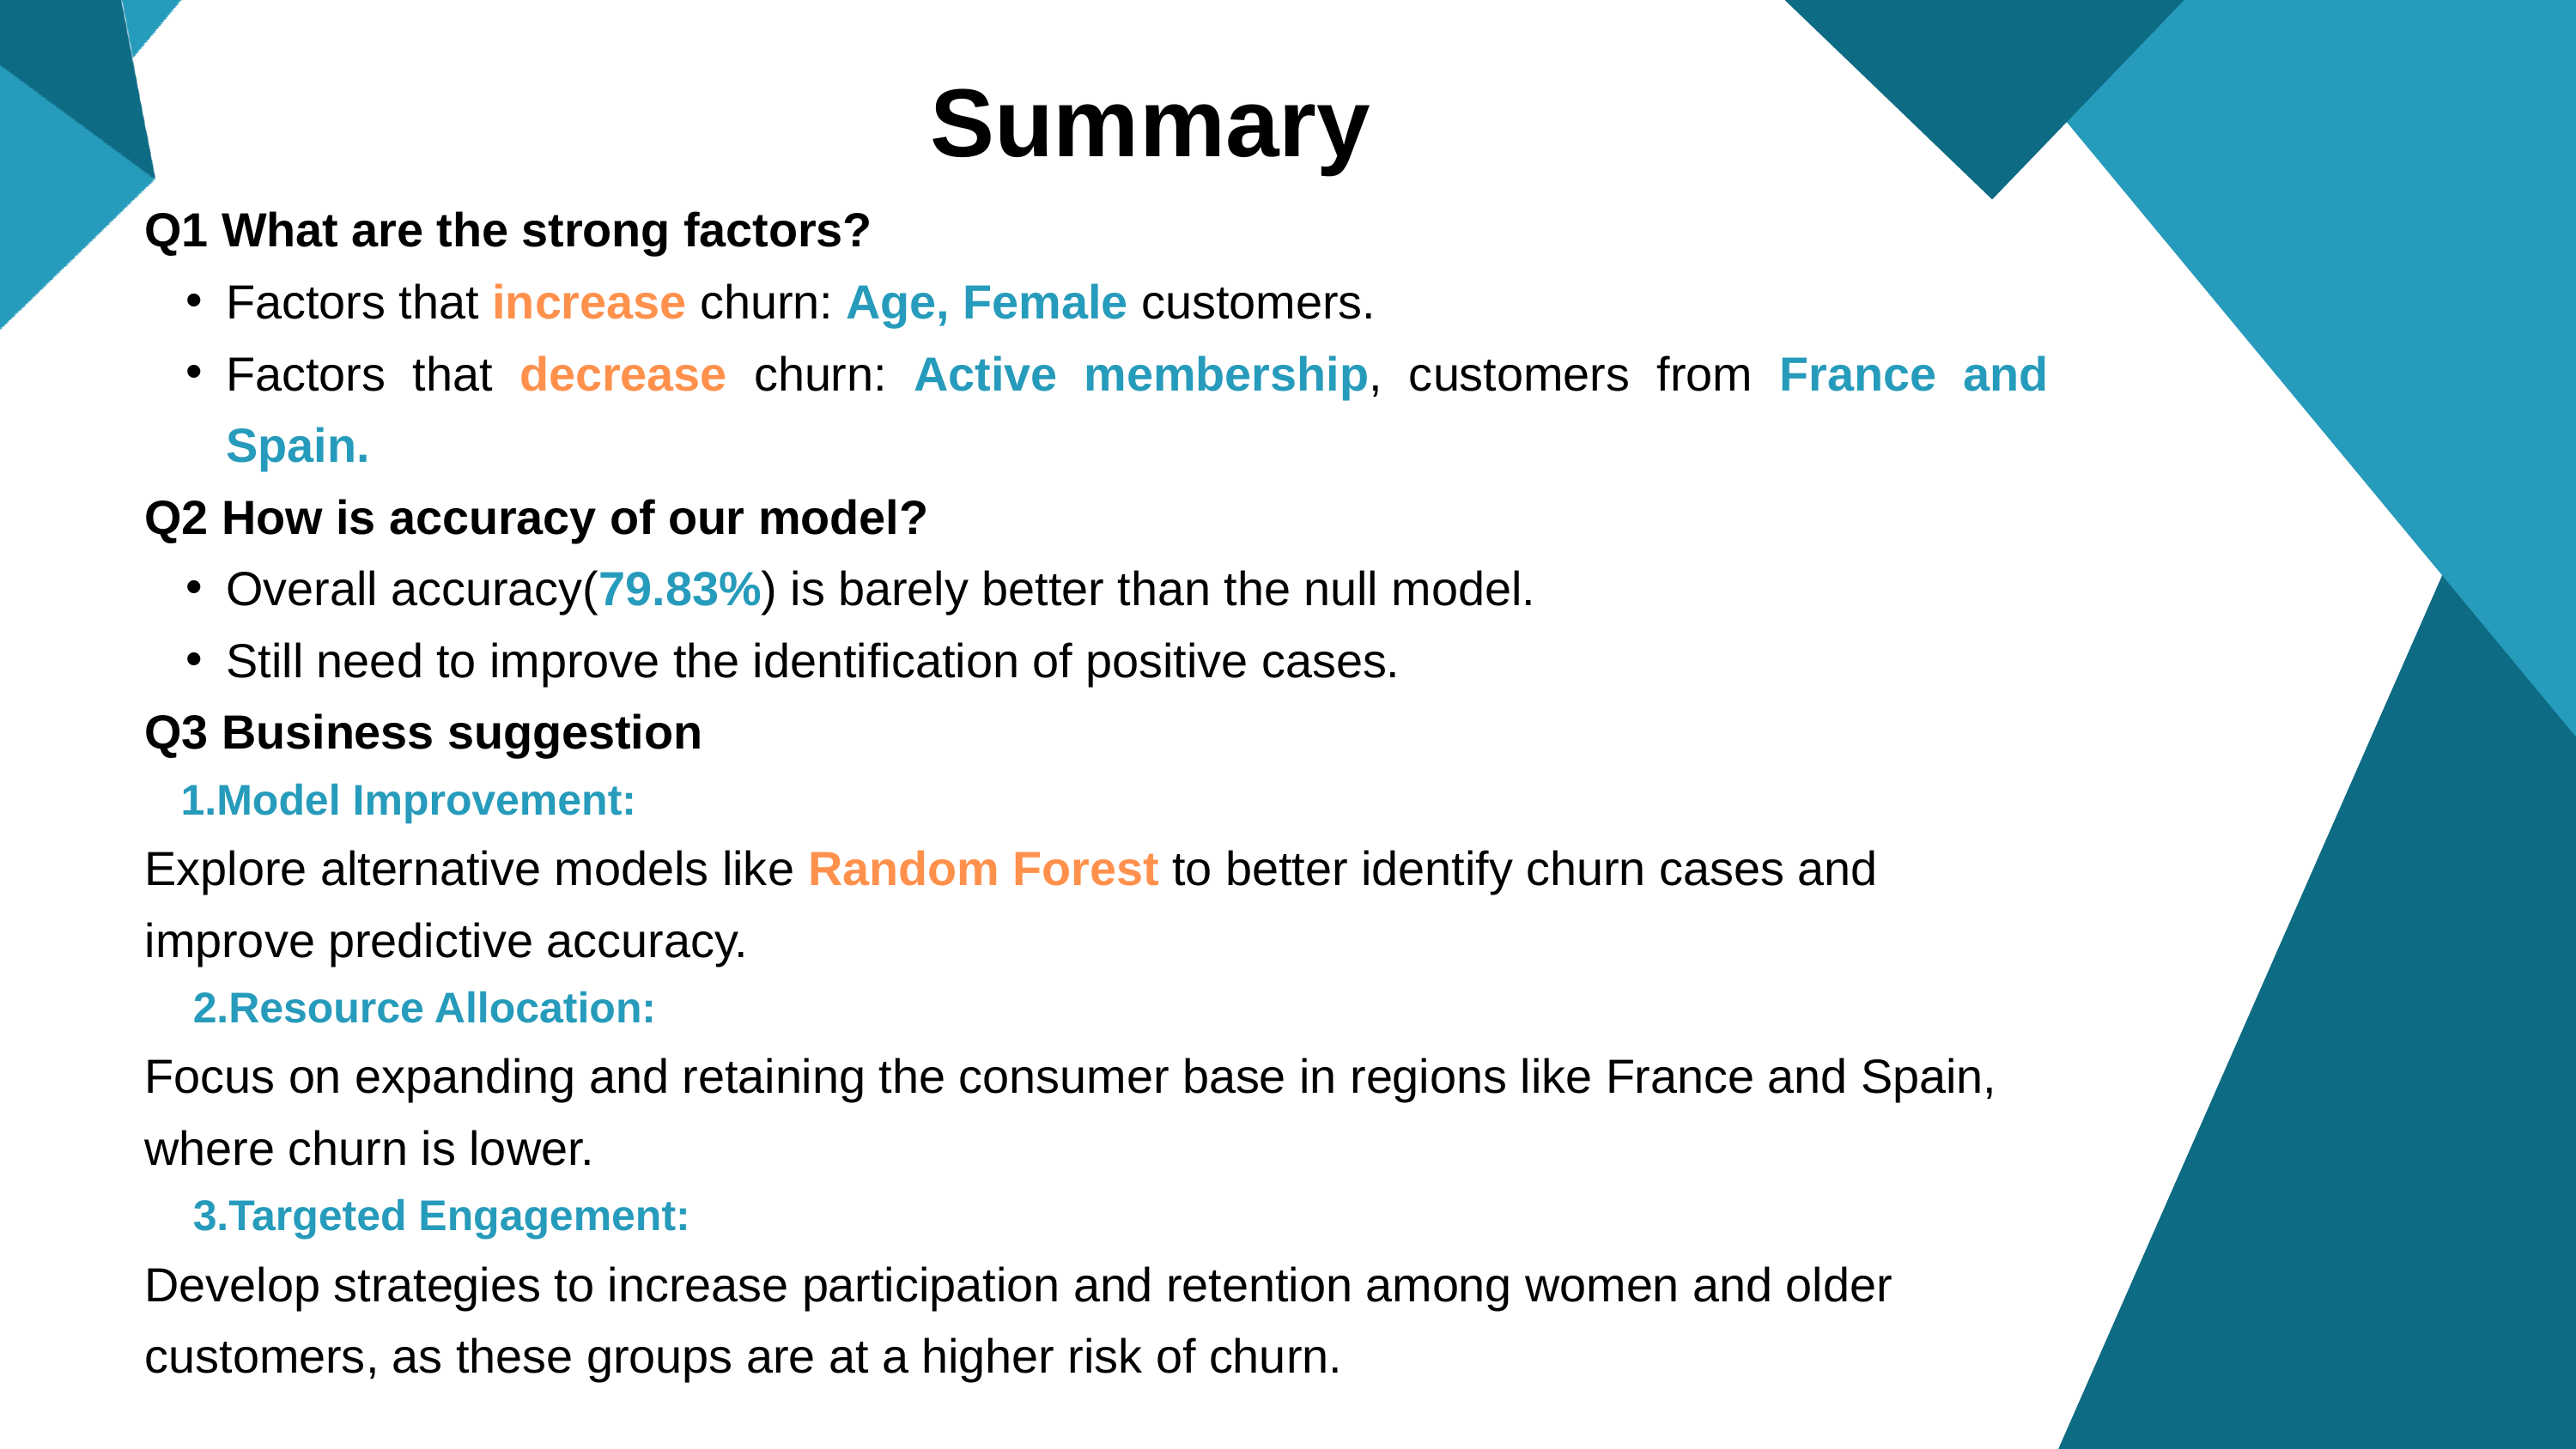

Summary
Q1 What are the strong factors?
Factors that increase churn: Age, Female customers.
Factors that decrease churn: Active membership, customers from France and Spain.
Q2 How is accuracy of our model?
Overall accuracy(79.83%) is barely better than the null model.
Still need to improve the identification of positive cases.
Q3 Business suggestion
   1.Model Improvement:
Explore alternative models like Random Forest to better identify churn cases and improve predictive accuracy.
    2.Resource Allocation:
Focus on expanding and retaining the consumer base in regions like France and Spain, where churn is lower.
    3.Targeted Engagement:
Develop strategies to increase participation and retention among women and older customers, as these groups are at a higher risk of churn.